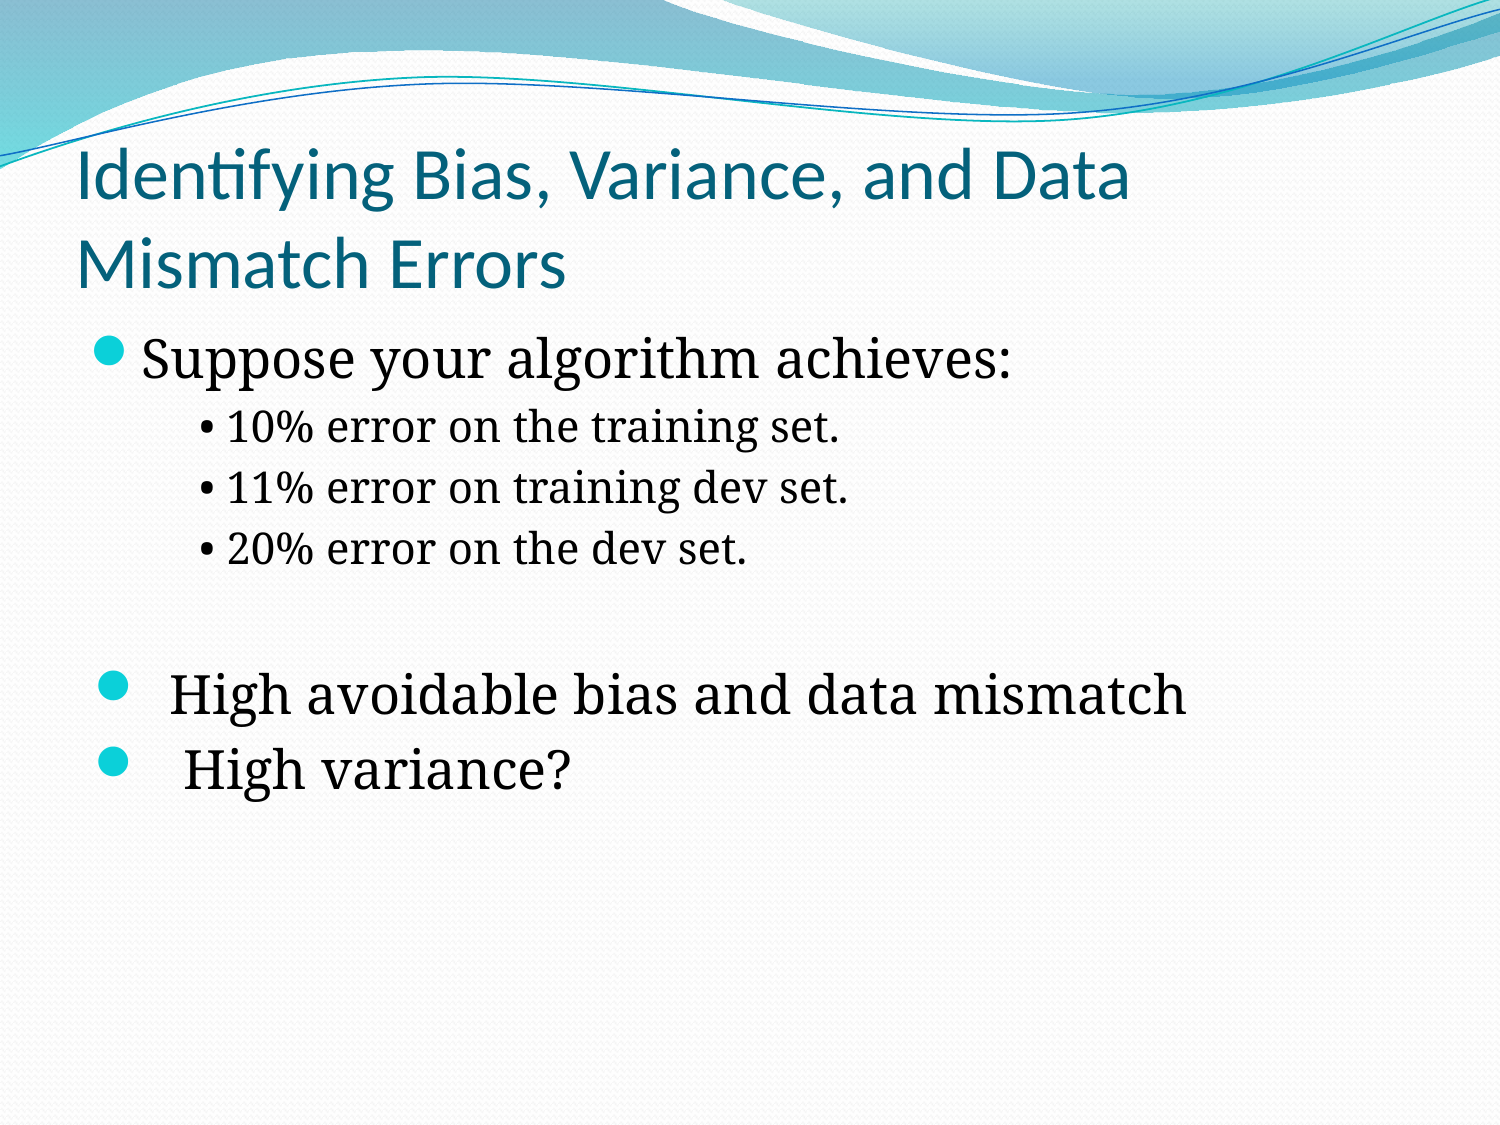

# Identifying Bias, Variance, and Data Mismatch Errors
Suppose your algorithm achieves:
• 10% error on the training set.
• 11% error on training dev set.
• 20% error on the dev set.

High avoidable bias and data mismatch
 High variance?